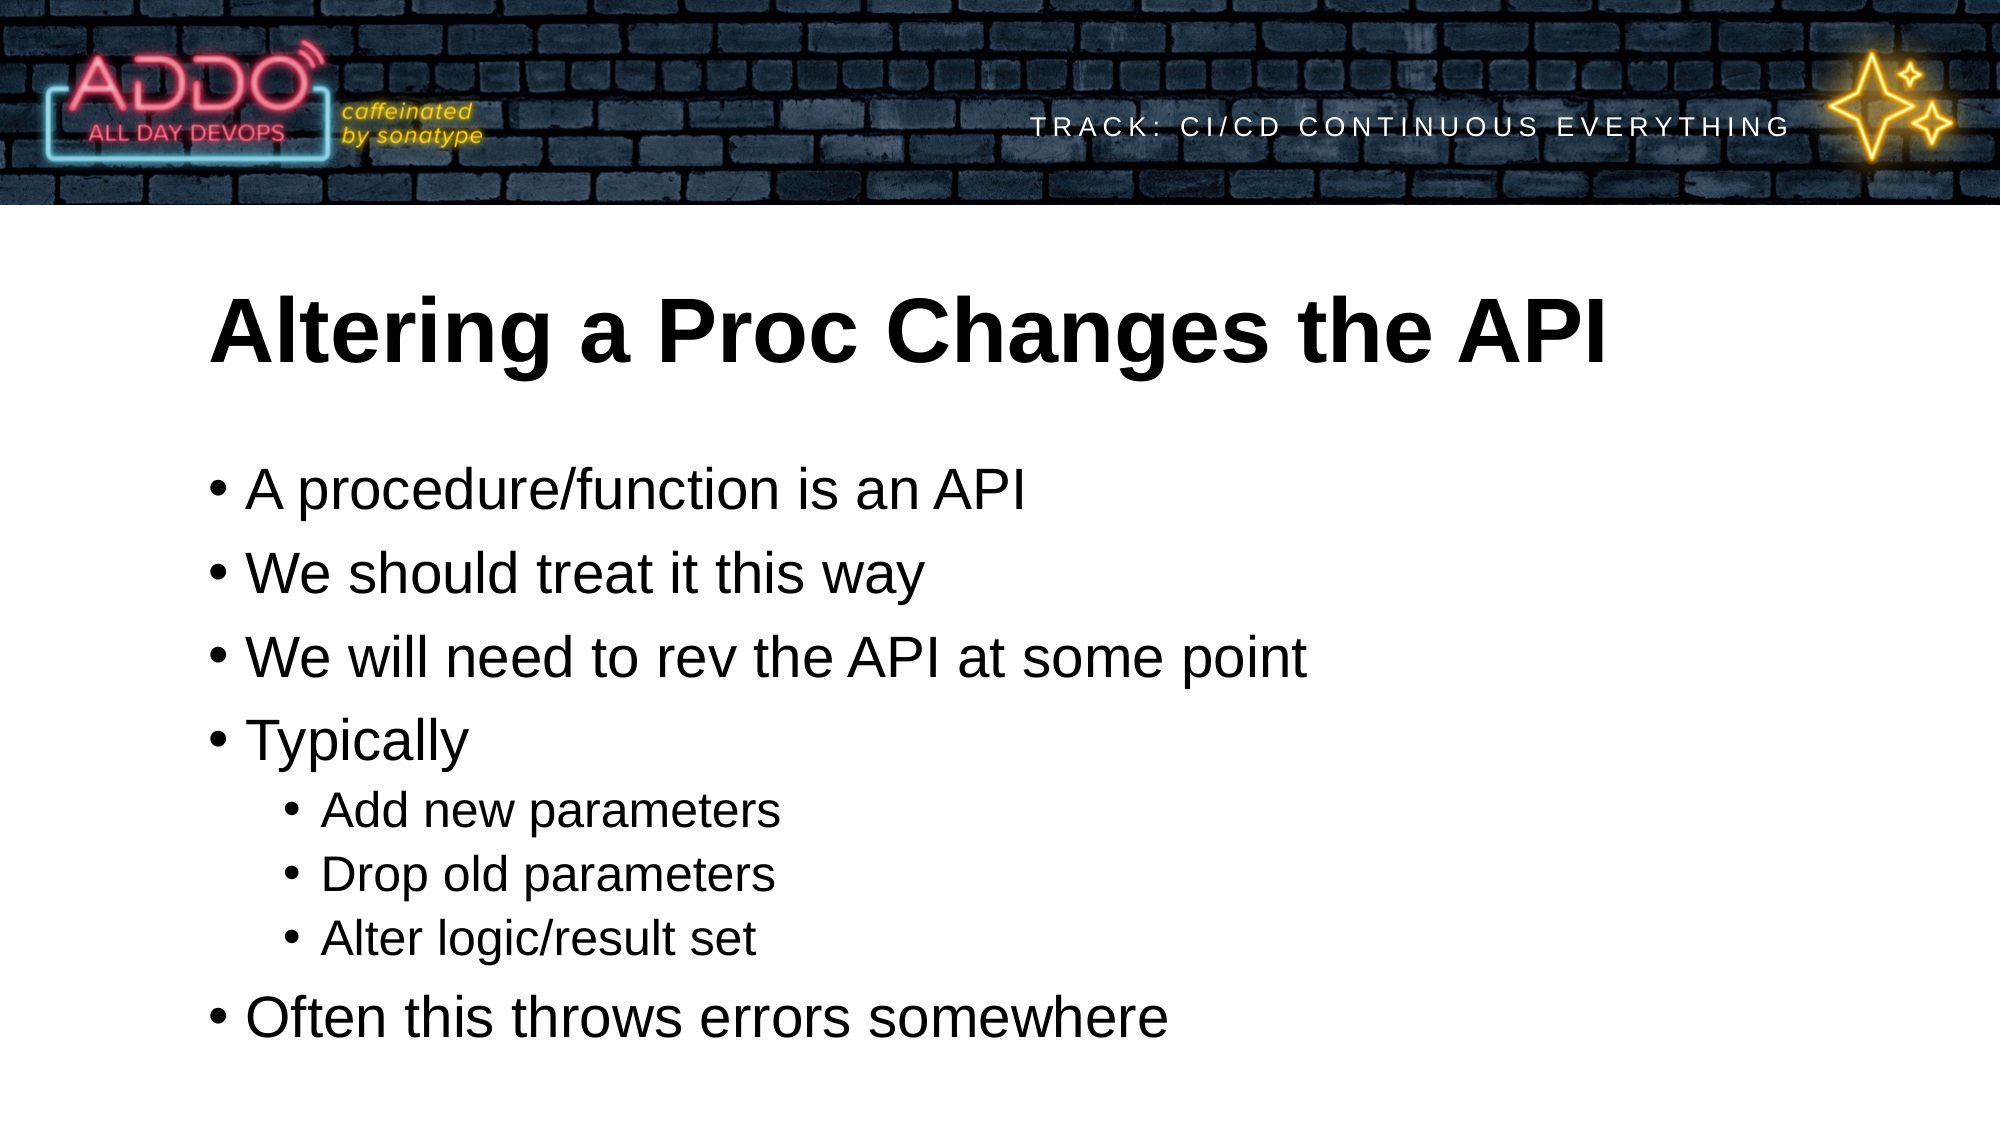

# Altering a Proc Changes the API
A procedure/function is an API
We should treat it this way
We will need to rev the API at some point
Typically
Add new parameters
Drop old parameters
Alter logic/result set
Often this throws errors somewhere